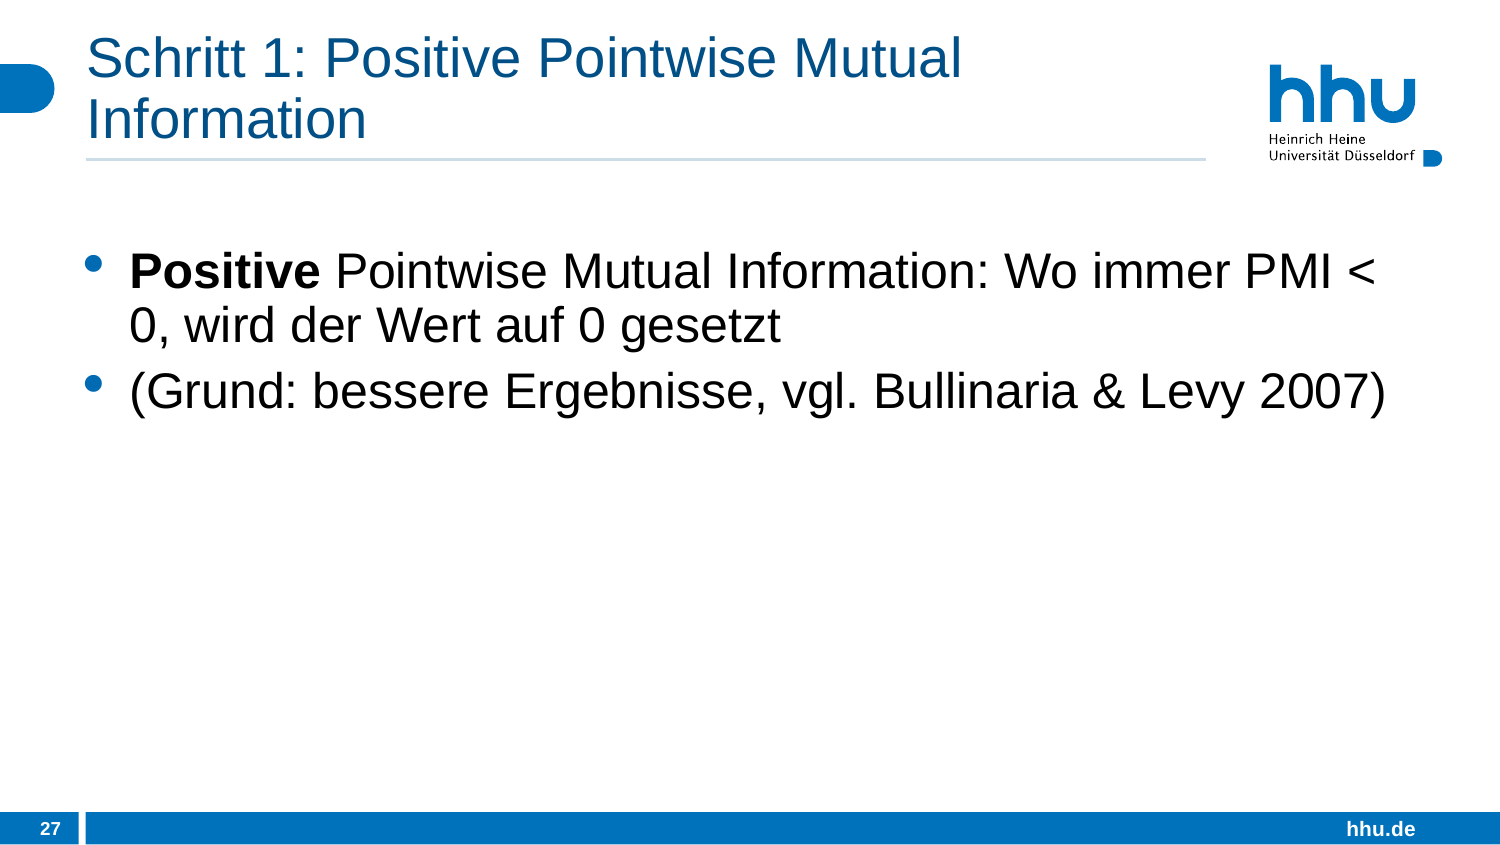

# Schritt 1: Positive Pointwise Mutual Information
Positive Pointwise Mutual Information: Wo immer PMI < 0, wird der Wert auf 0 gesetzt
(Grund: bessere Ergebnisse, vgl. Bullinaria & Levy 2007)
27